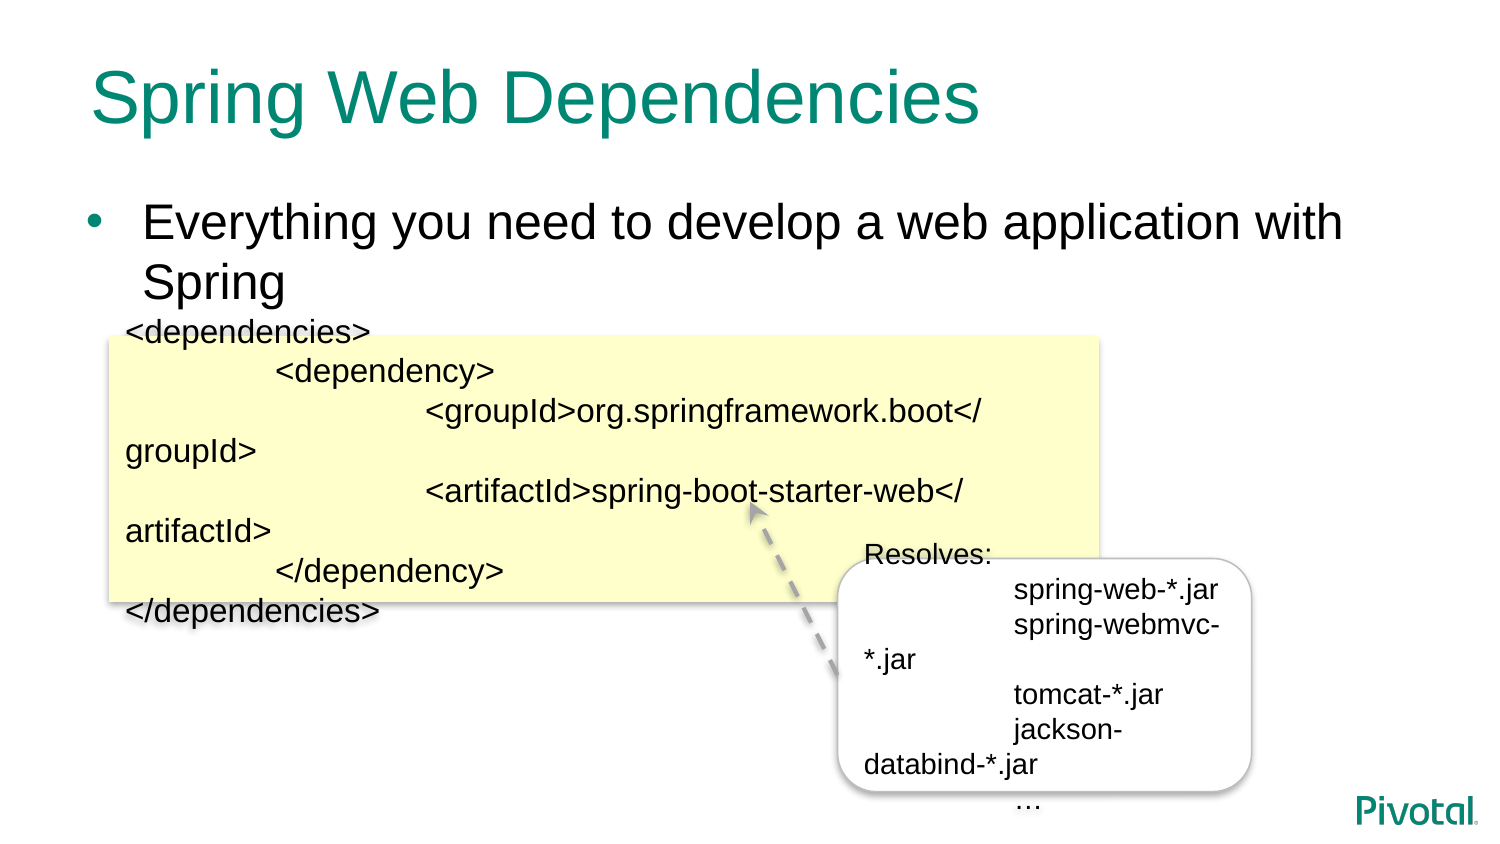

# Spring Web Dependencies

Everything you need to develop a web application with Spring
<dependencies>
	<dependency>
		<groupId>org.springframework.boot</groupId>
		<artifactId>spring-boot-starter-web</artifactId>
	</dependency>
</dependencies>
Resolves:
	spring-web-*.jar
	spring-webmvc-*.jar
	tomcat-*.jar
	jackson-databind-*.jar
	…